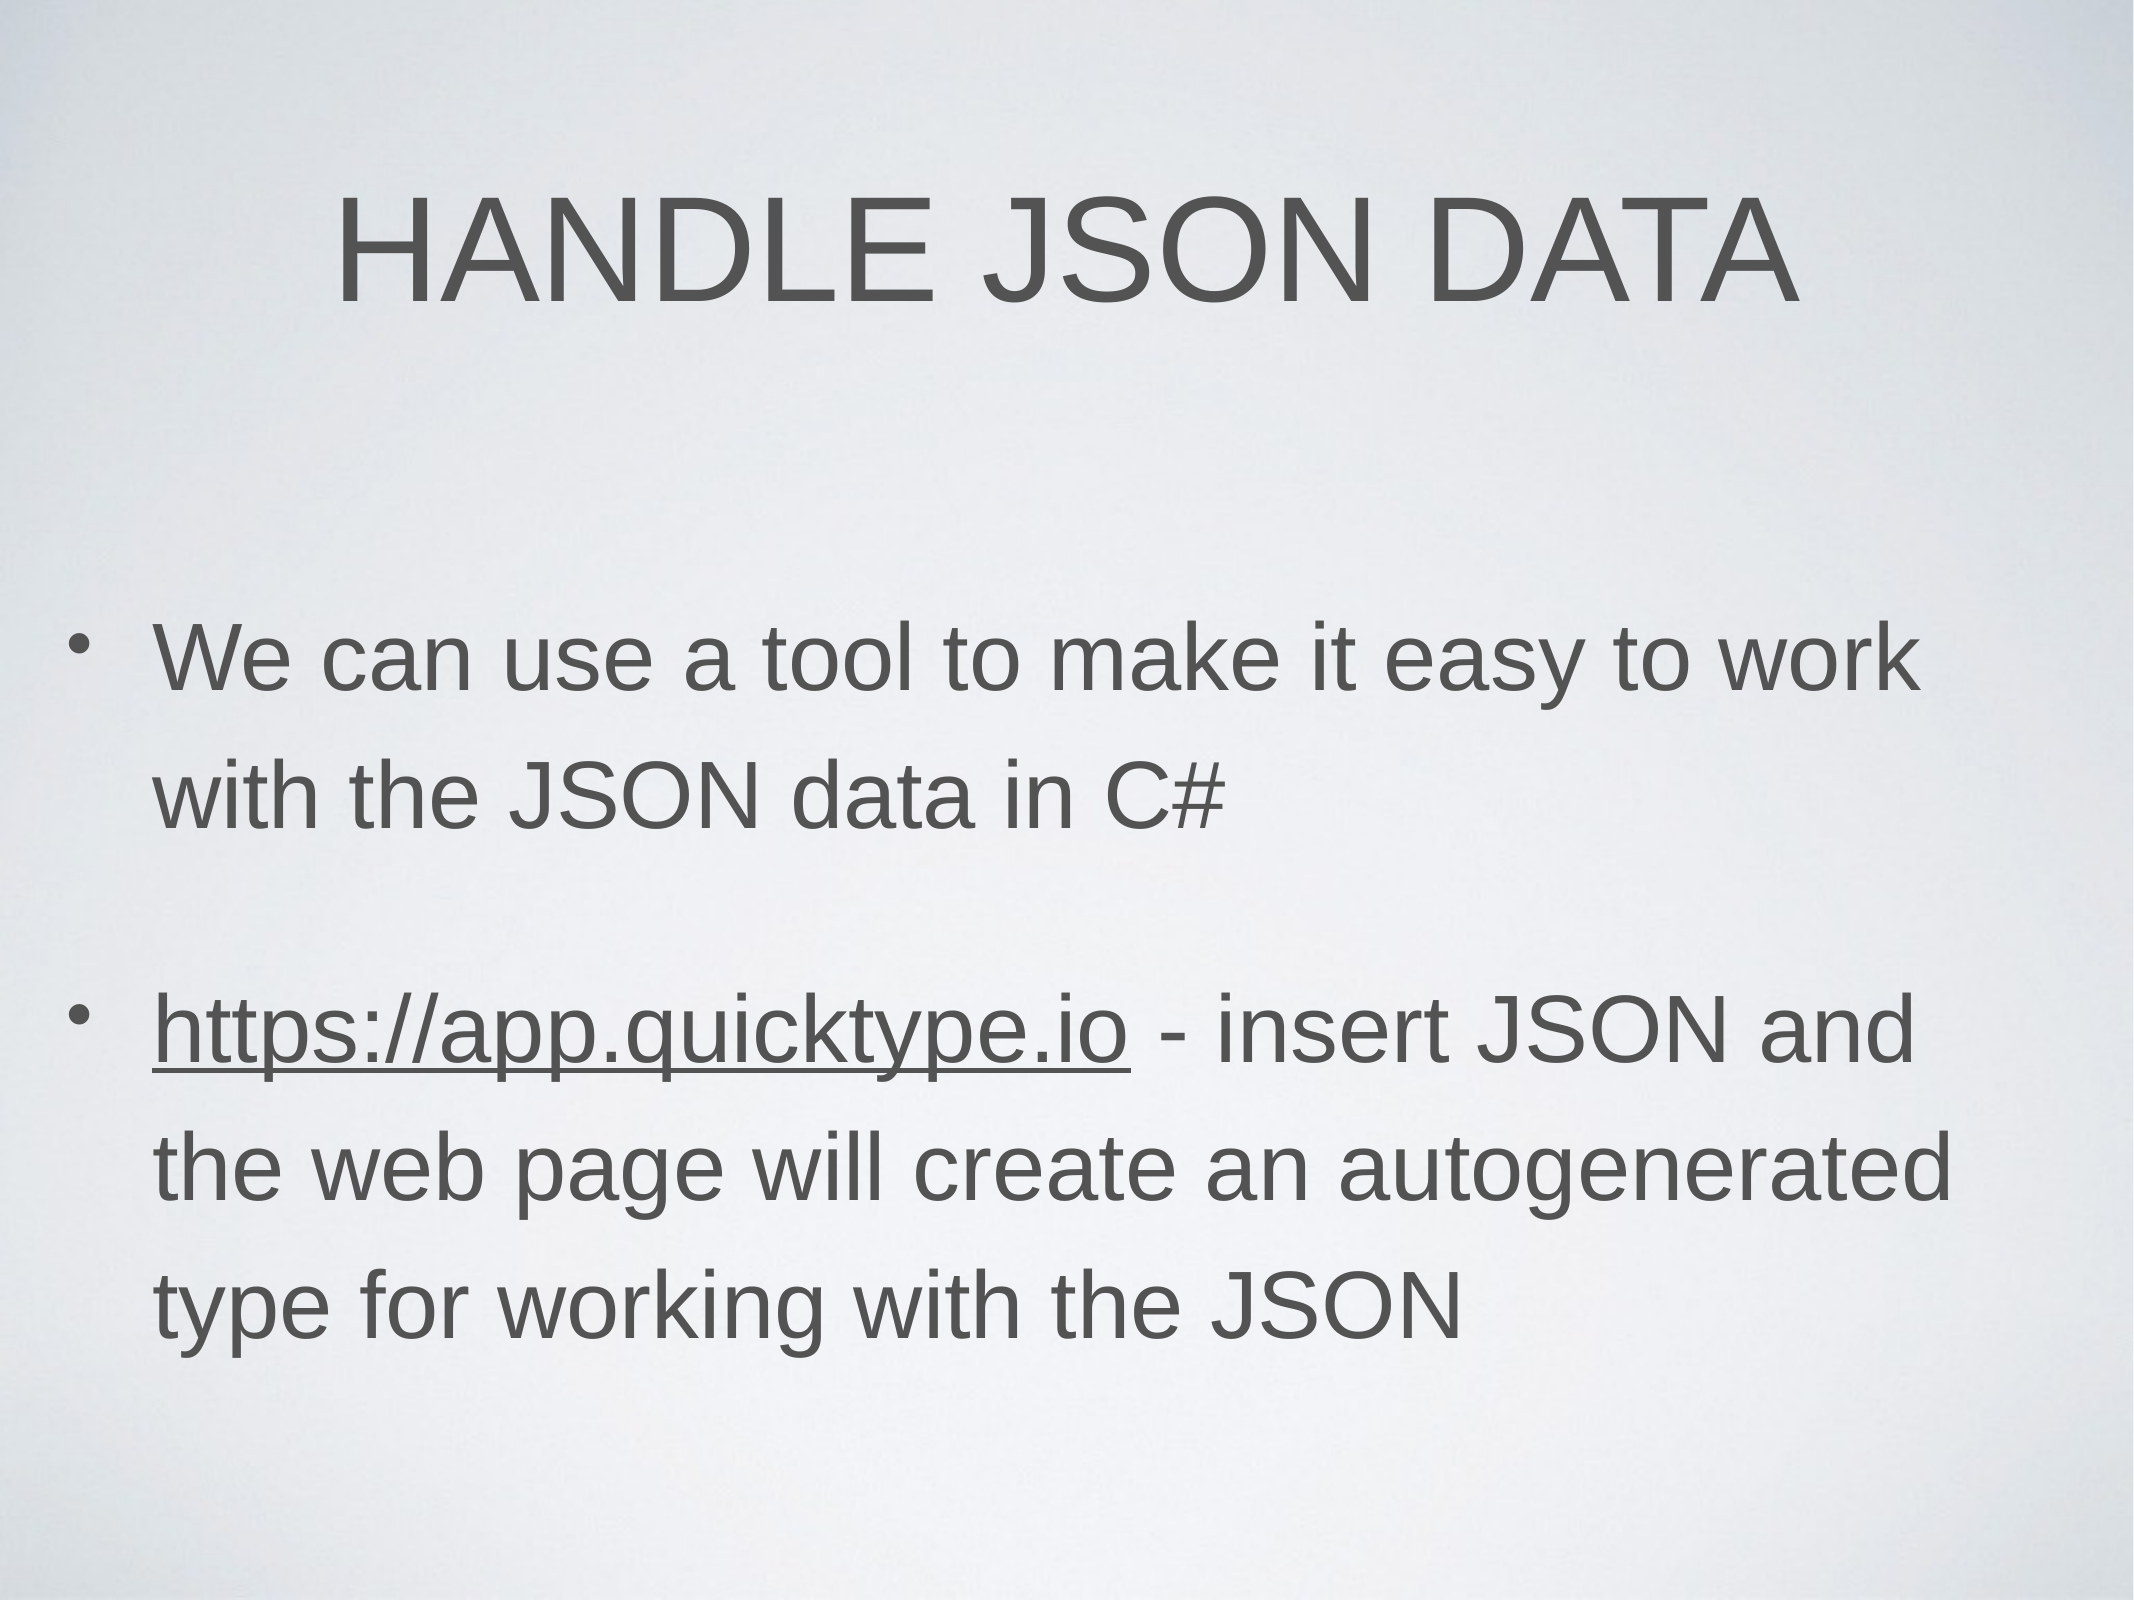

# Handle json data
We can use a tool to make it easy to work with the JSON data in C#
https://app.quicktype.io - insert JSON and the web page will create an autogenerated type for working with the JSON